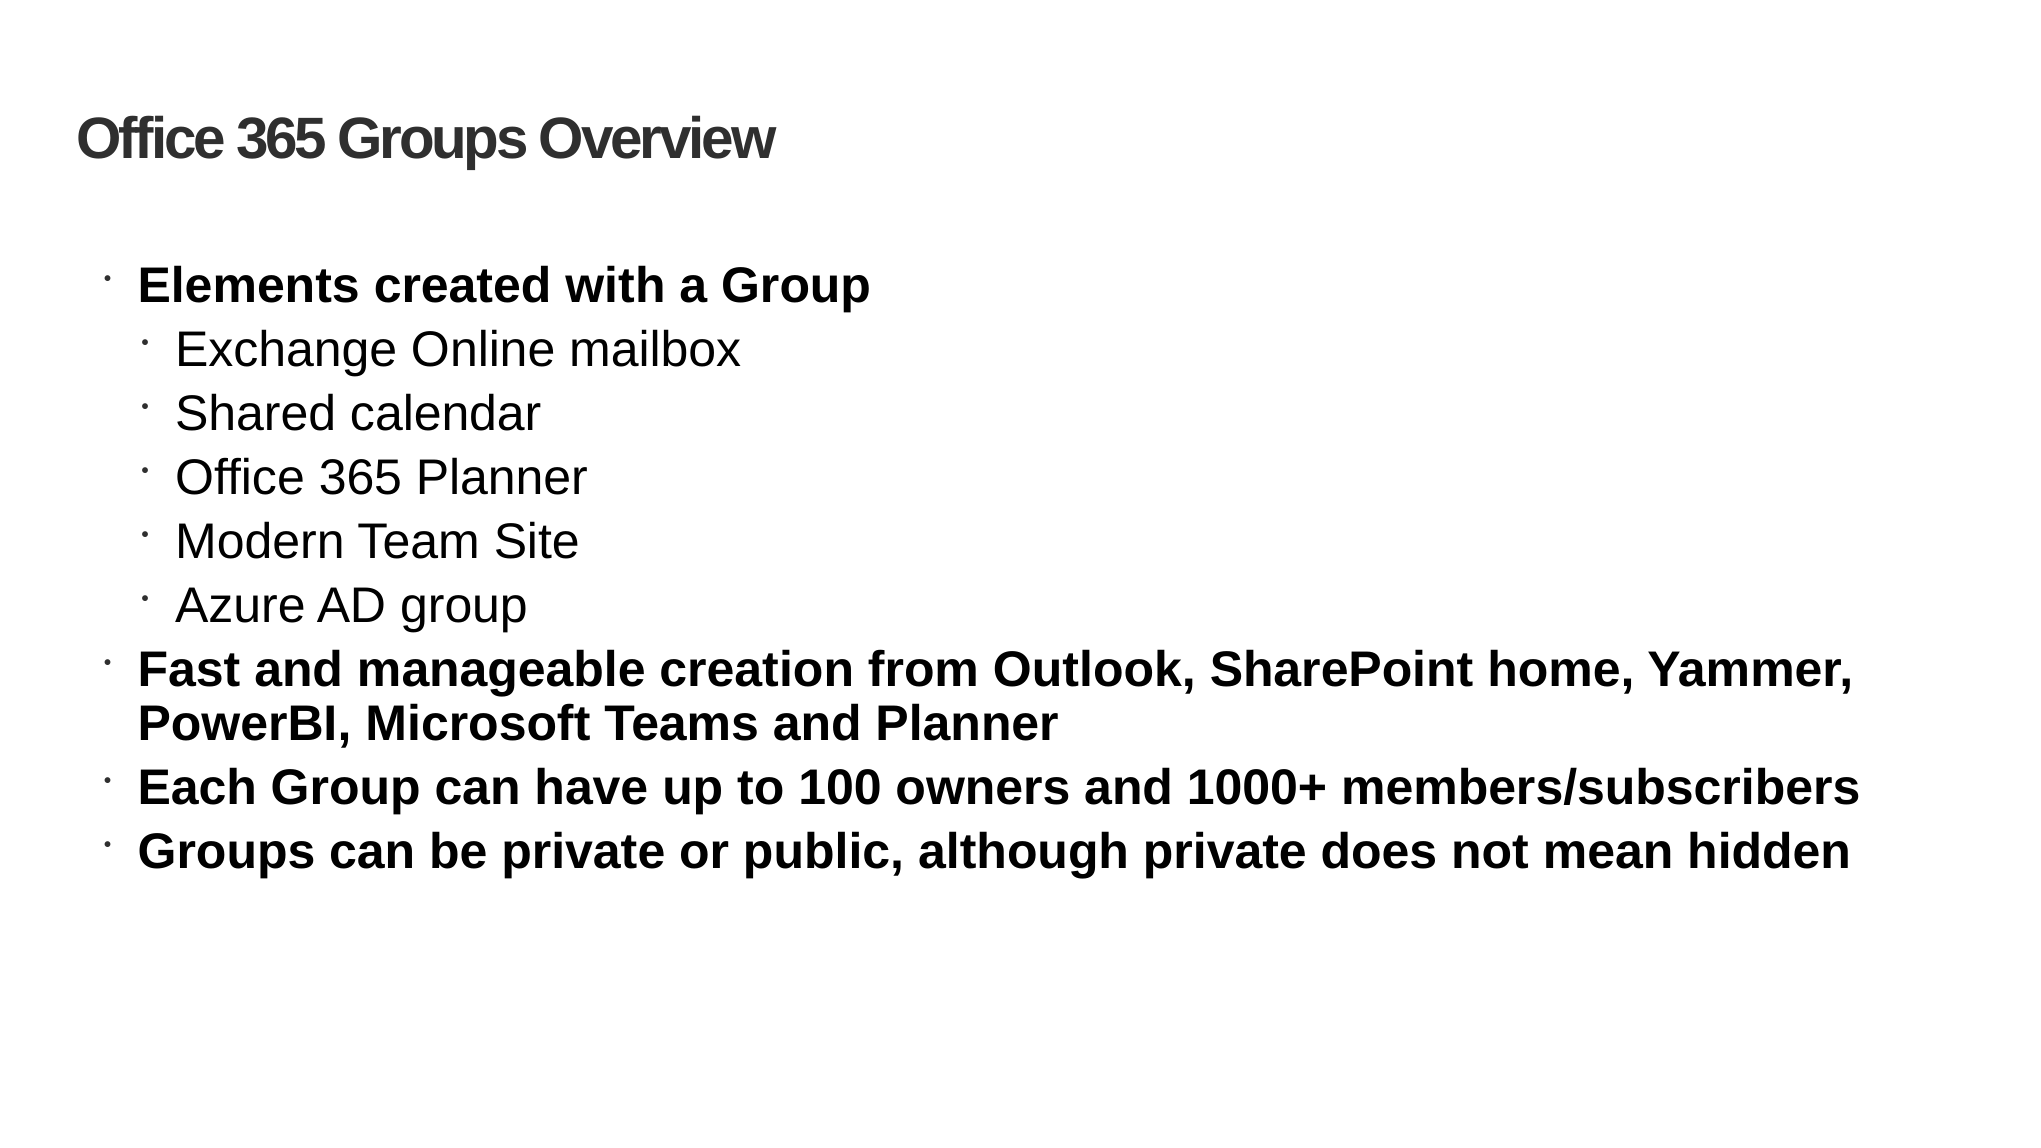

# Office 365 Groups Overview
Elements created with a Group
Exchange Online mailbox
Shared calendar
Office 365 Planner
Modern Team Site
Azure AD group
Fast and manageable creation from Outlook, SharePoint home, Yammer, PowerBI, Microsoft Teams and Planner
Each Group can have up to 100 owners and 1000+ members/subscribers
Groups can be private or public, although private does not mean hidden